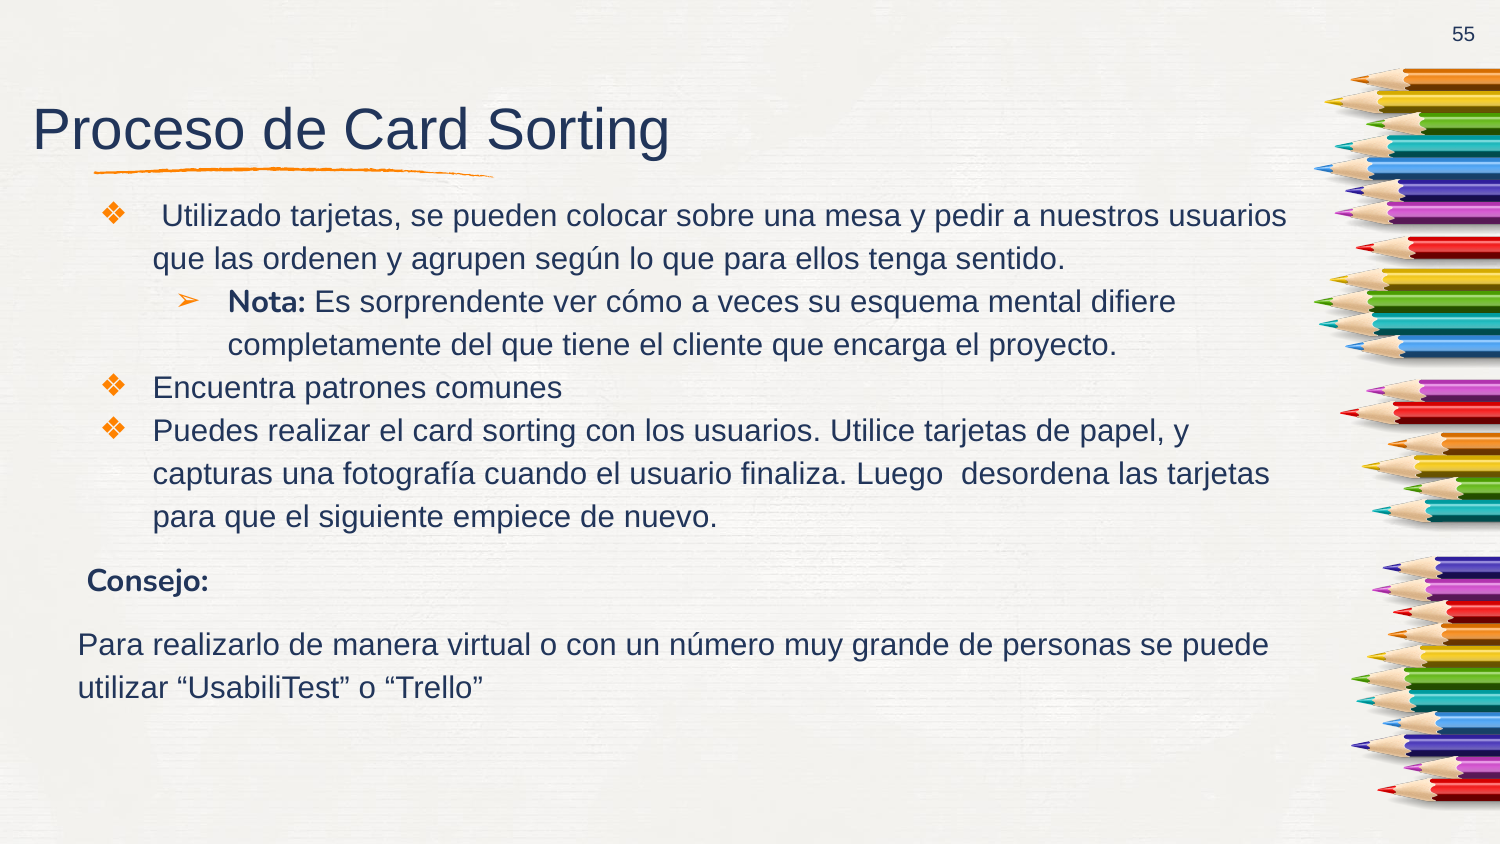

# Proceso de Card Sorting
55
 Utilizado tarjetas, se pueden colocar sobre una mesa y pedir a nuestros usuarios que las ordenen y agrupen según lo que para ellos tenga sentido.
Nota: Es sorprendente ver cómo a veces su esquema mental difiere completamente del que tiene el cliente que encarga el proyecto.
Encuentra patrones comunes
Puedes realizar el card sorting con los usuarios. Utilice tarjetas de papel, y capturas una fotografía cuando el usuario finaliza. Luego  desordena las tarjetas  para que el siguiente empiece de nuevo.
 Consejo:
Para realizarlo de manera virtual o con un número muy grande de personas se puede utilizar “UsabiliTest” o “Trello”